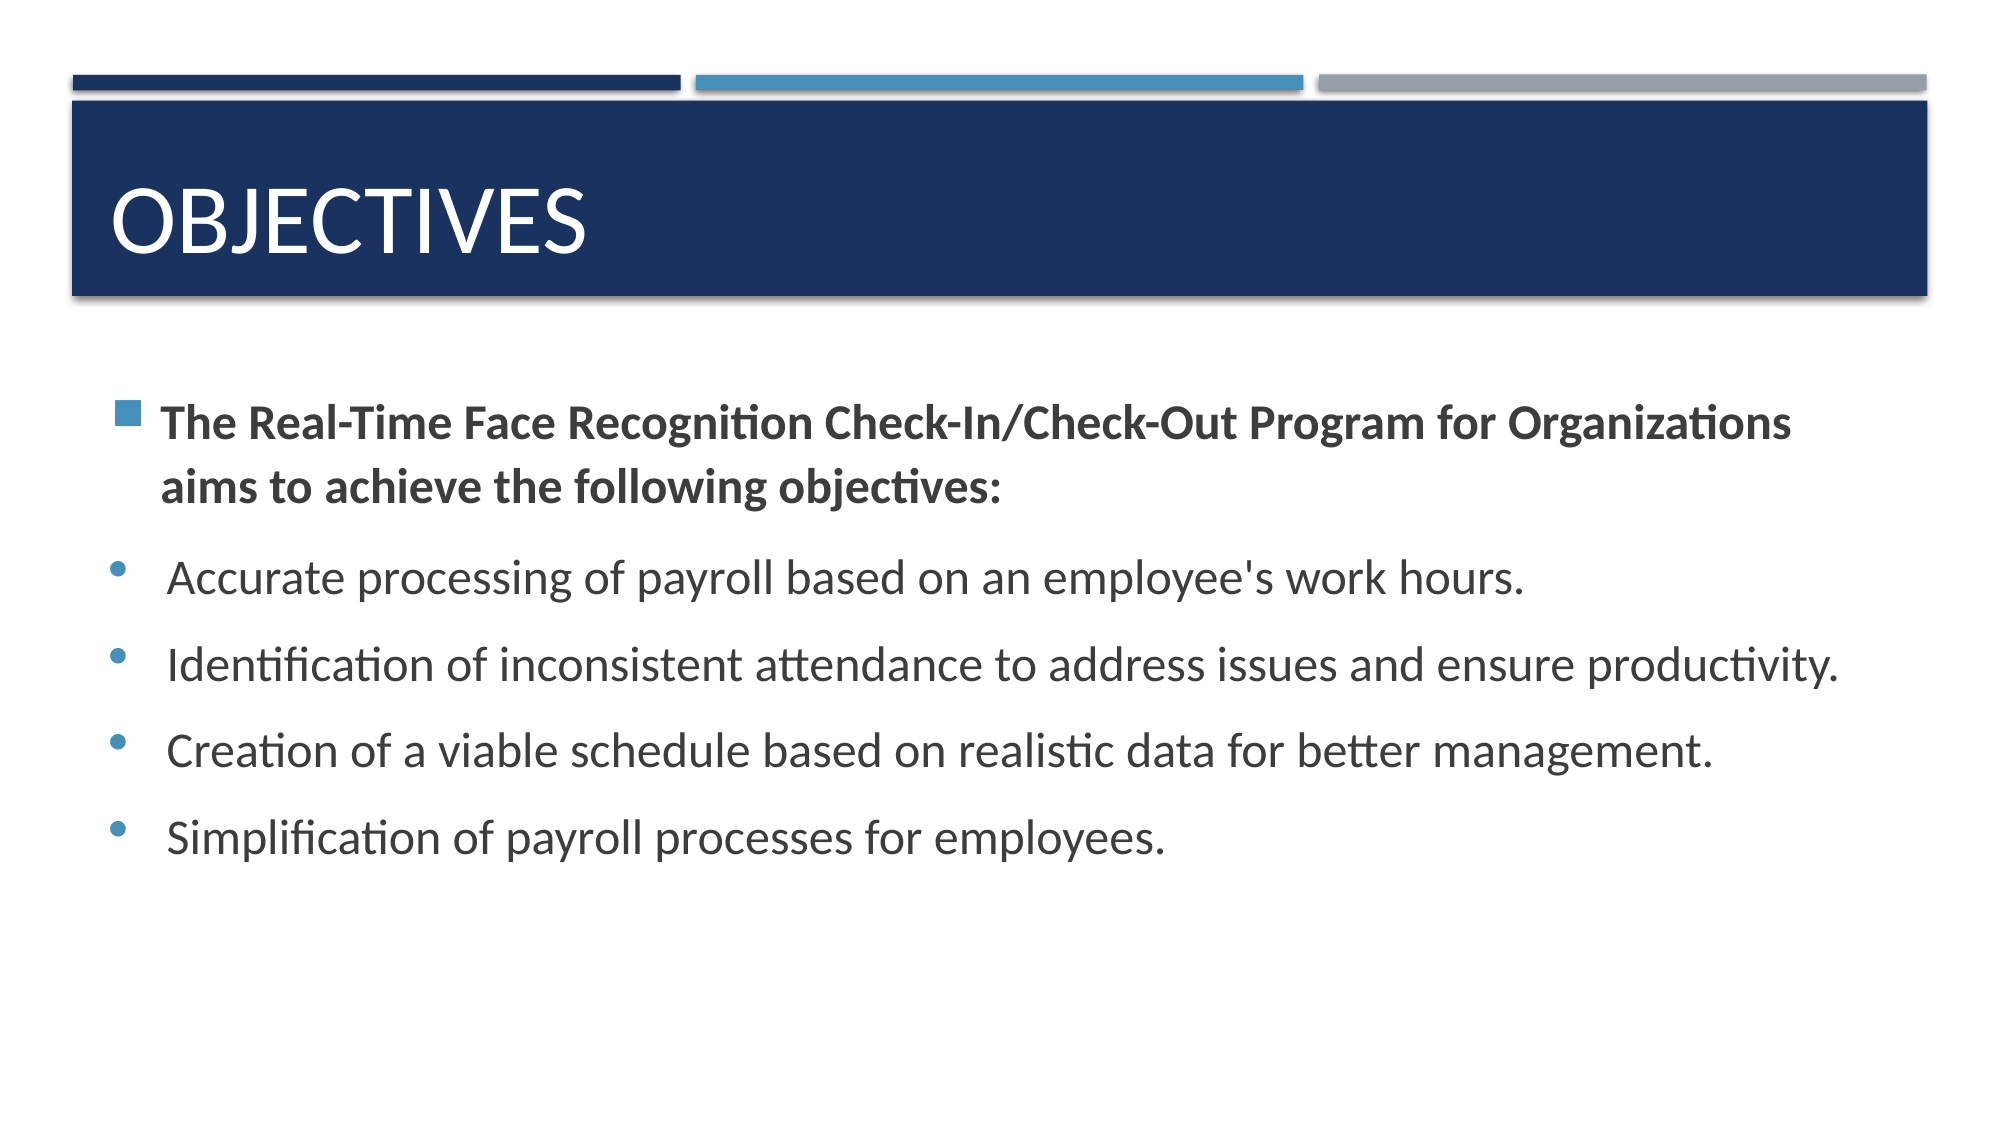

# Objectives
The Real-Time Face Recognition Check-In/Check-Out Program for Organizations aims to achieve the following objectives:
Accurate processing of payroll based on an employee's work hours.
Identification of inconsistent attendance to address issues and ensure productivity.
Creation of a viable schedule based on realistic data for better management.
Simplification of payroll processes for employees.